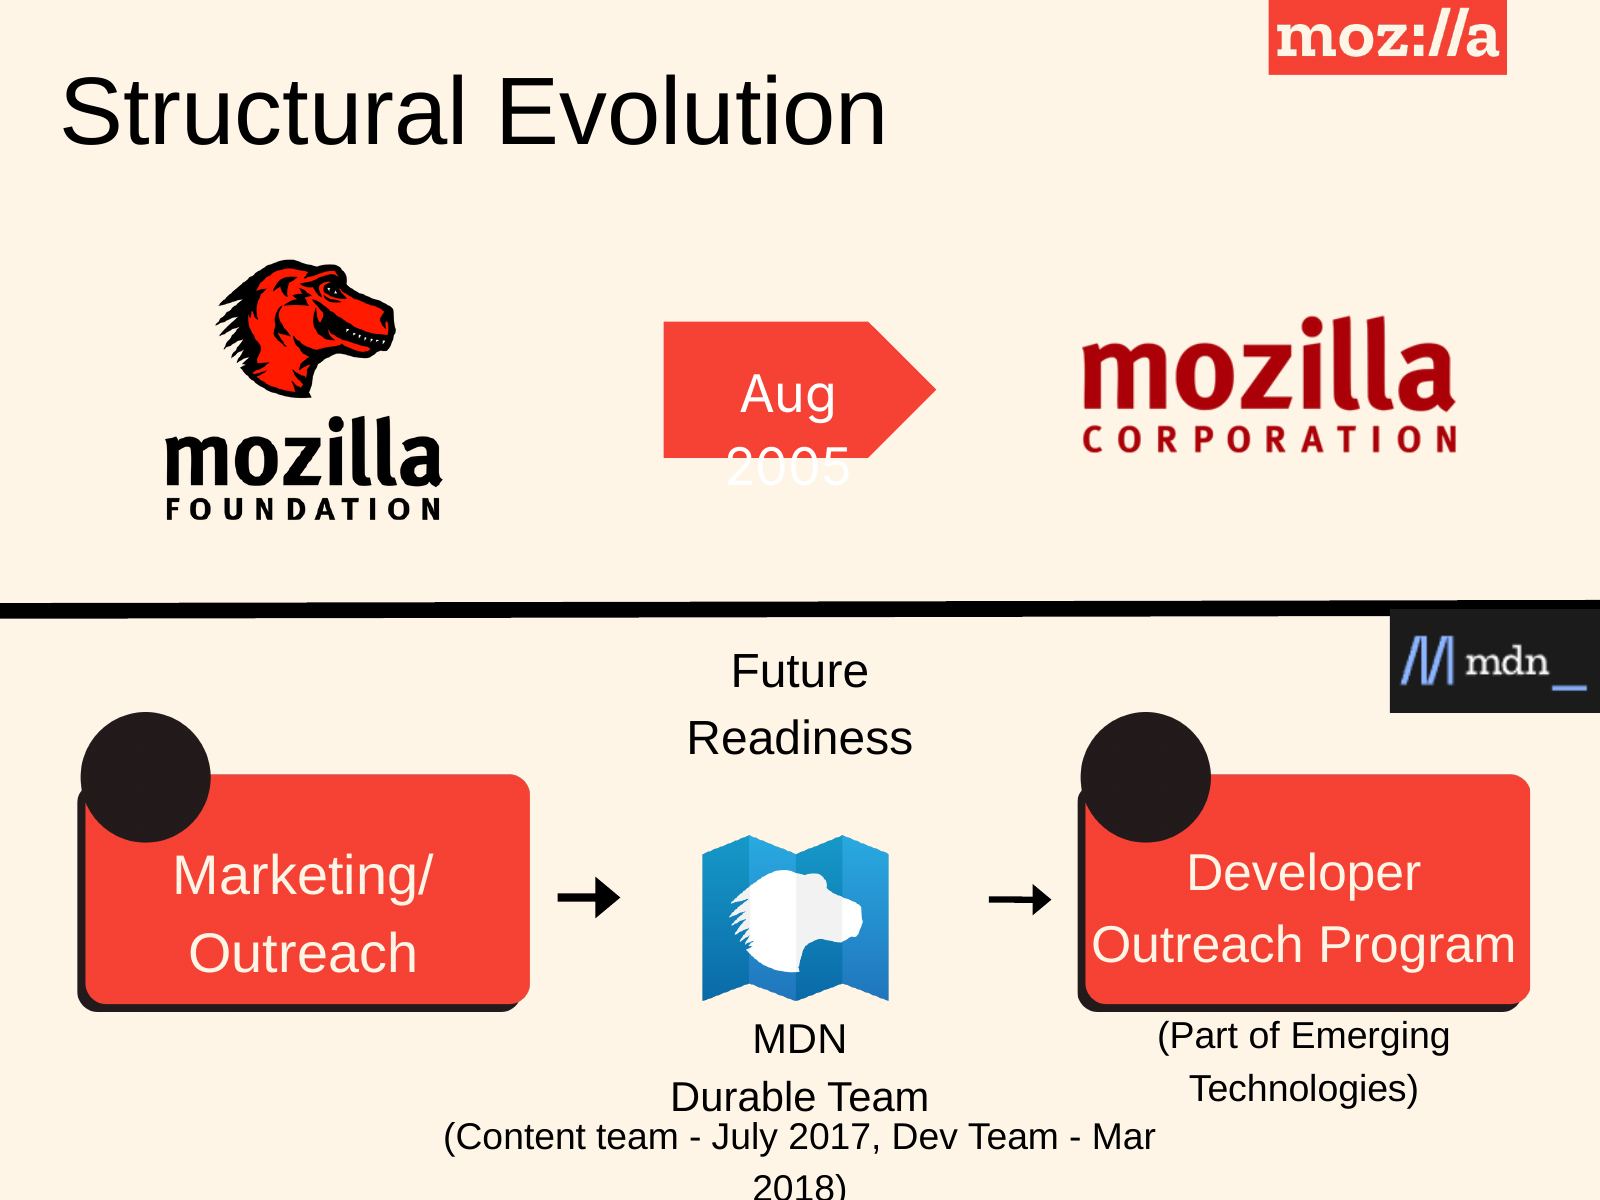

Structural Evolution

Aug 2005

Future Readiness

Marketing/
Outreach

Developer Outreach Program

MDN
Durable Team
(Content team - July 2017, Dev Team - Mar 2018)

(Part of Emerging
Technologies)